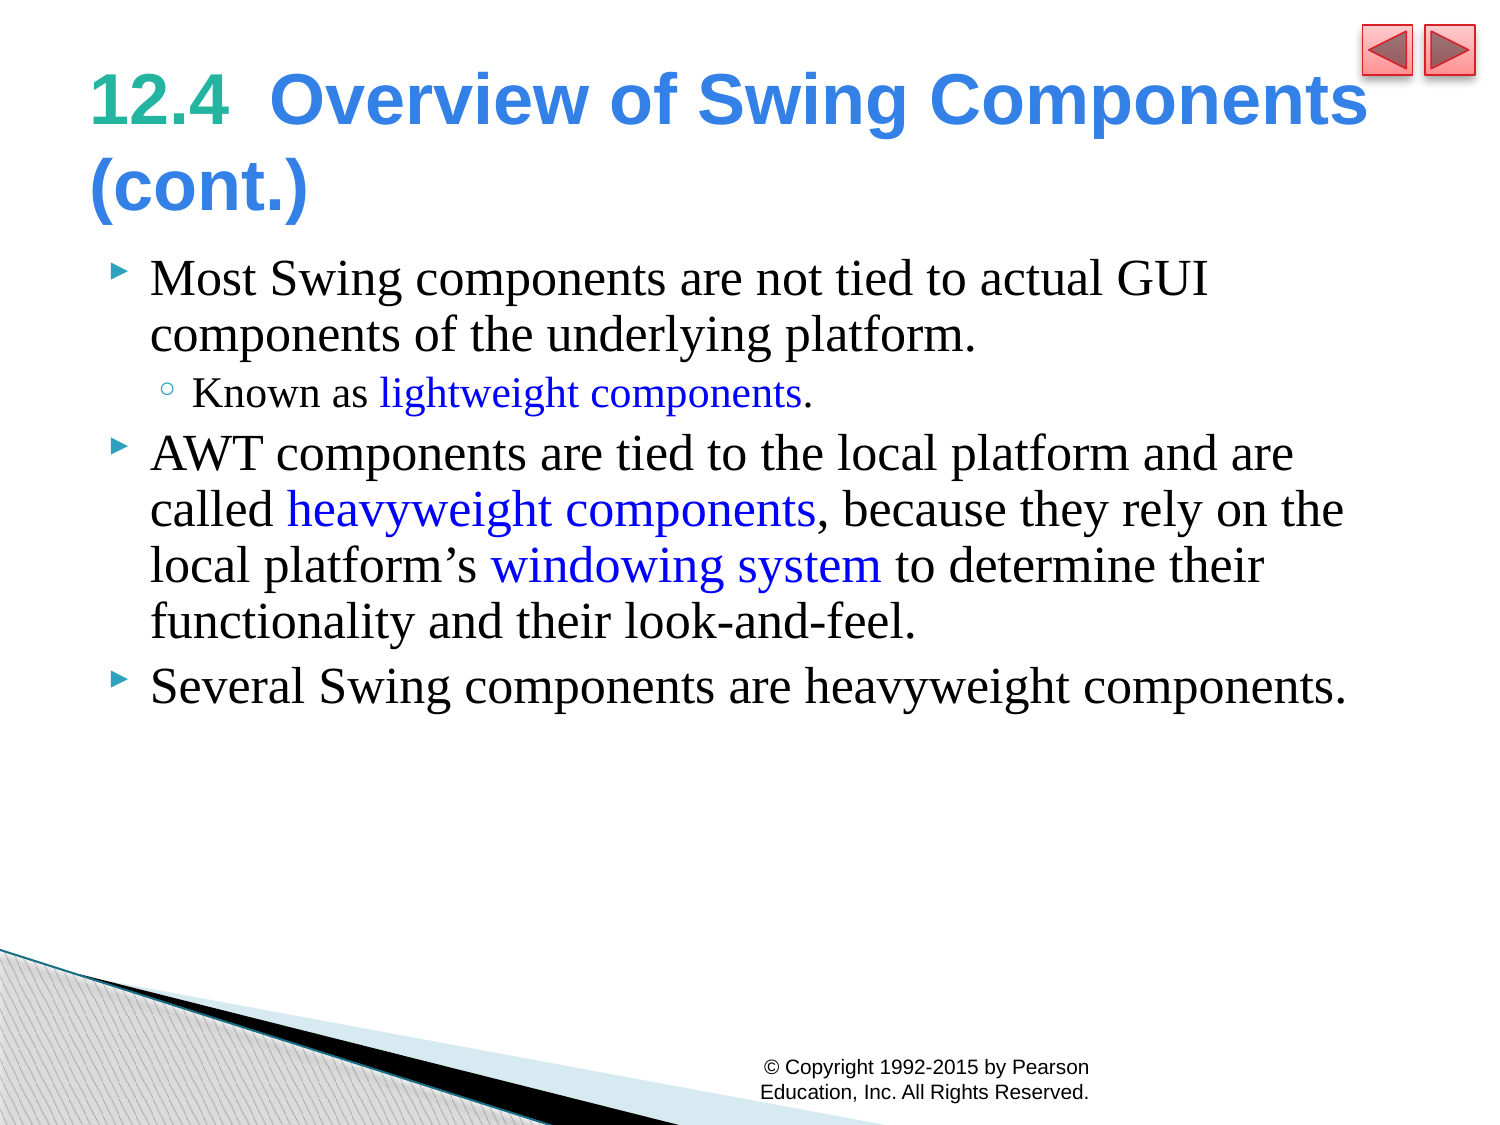

# 12.4  Overview of Swing Components (cont.)
Most Swing components are not tied to actual GUI components of the underlying platform.
Known as lightweight components.
AWT components are tied to the local platform and are called heavyweight components, because they rely on the local platform’s windowing system to determine their functionality and their look-and-feel.
Several Swing components are heavyweight components.
© Copyright 1992-2015 by Pearson Education, Inc. All Rights Reserved.